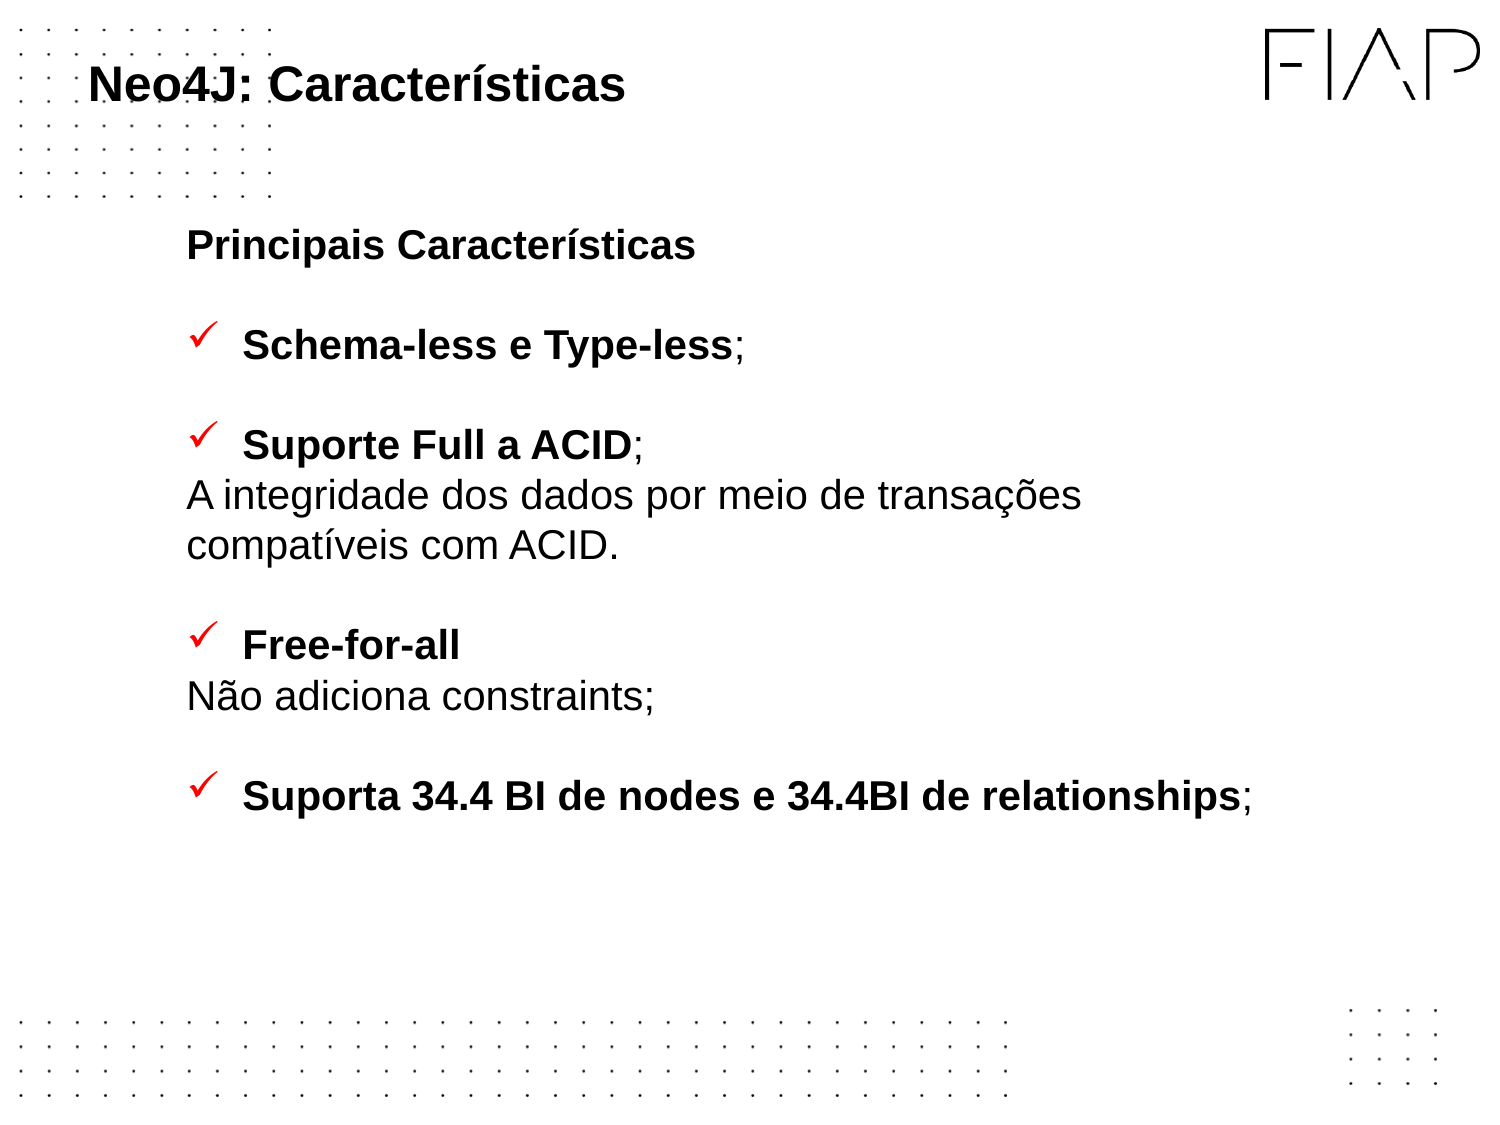

Neo4J: Características
Principais Características

Schema-less e Type-less;

Suporte Full a ACID;
A integridade dos dados por meio de transações compatíveis com ACID.

Free-for-all
Não adiciona constraints;

Suporta 34.4 BI de nodes e 34.4BI de relationships;